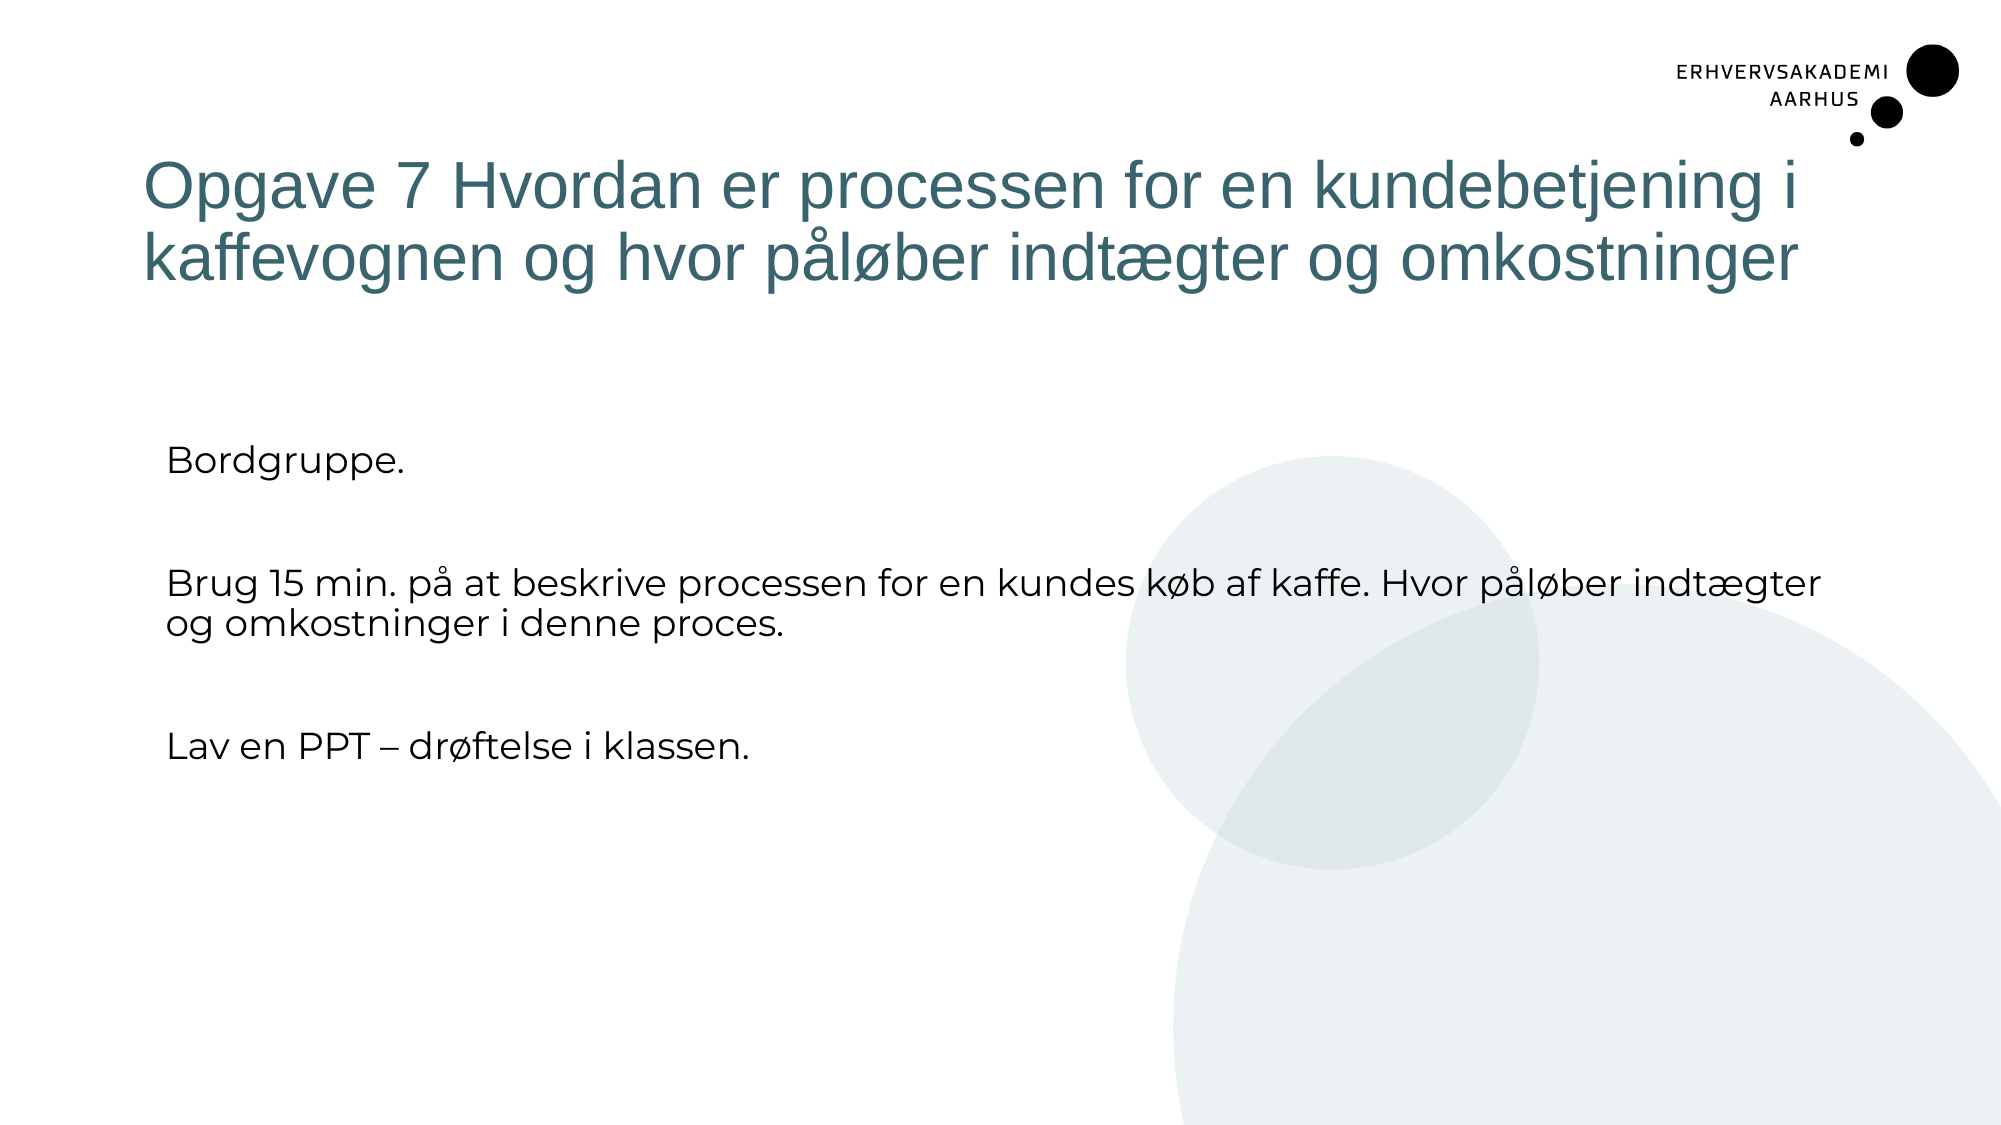

# Opgave 7 Hvordan er processen for en kundebetjening i kaffevognen og hvor påløber indtægter og omkostninger
Bordgruppe.

Brug 15 min. på at beskrive processen for en kundes køb af kaffe. Hvor påløber indtægter og omkostninger i denne proces.

Lav en PPT – drøftelse i klassen.